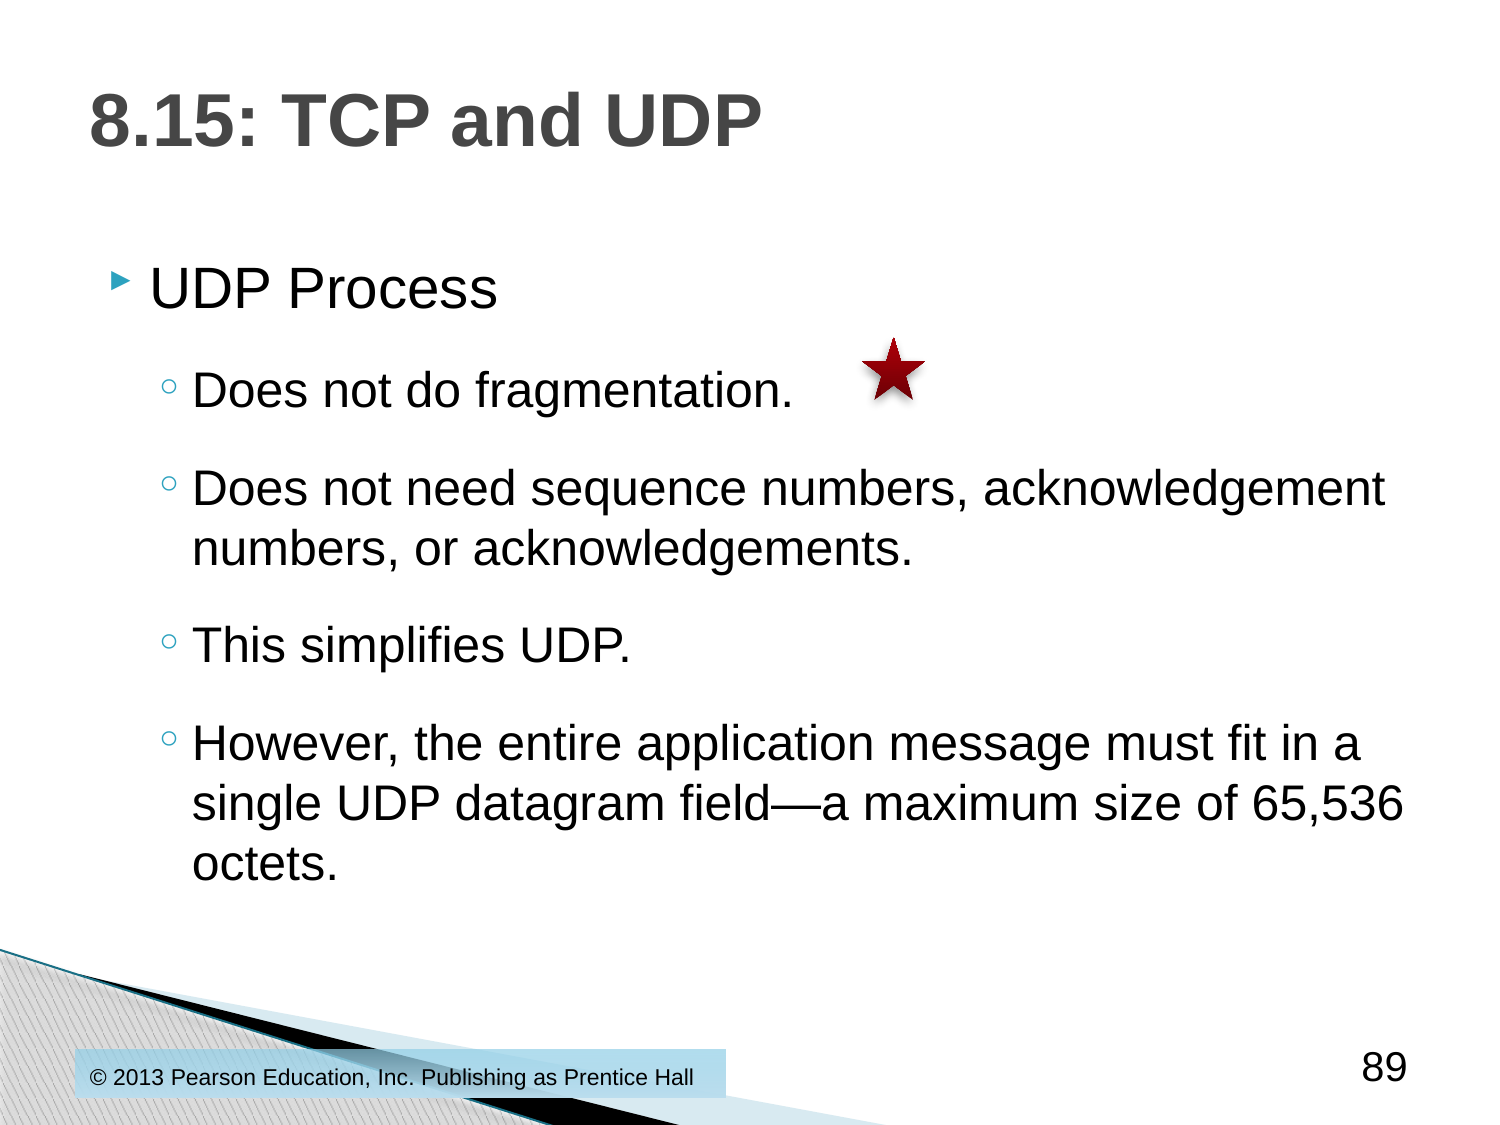

# 8.15: TCP and UDP
UDP Process
Does not do fragmentation.
Does not need sequence numbers, acknowledgement numbers, or acknowledgements.
This simplifies UDP.
However, the entire application message must fit in a single UDP datagram field—a maximum size of 65,536 octets.

89
© 2013 Pearson Education, Inc. Publishing as Prentice Hall